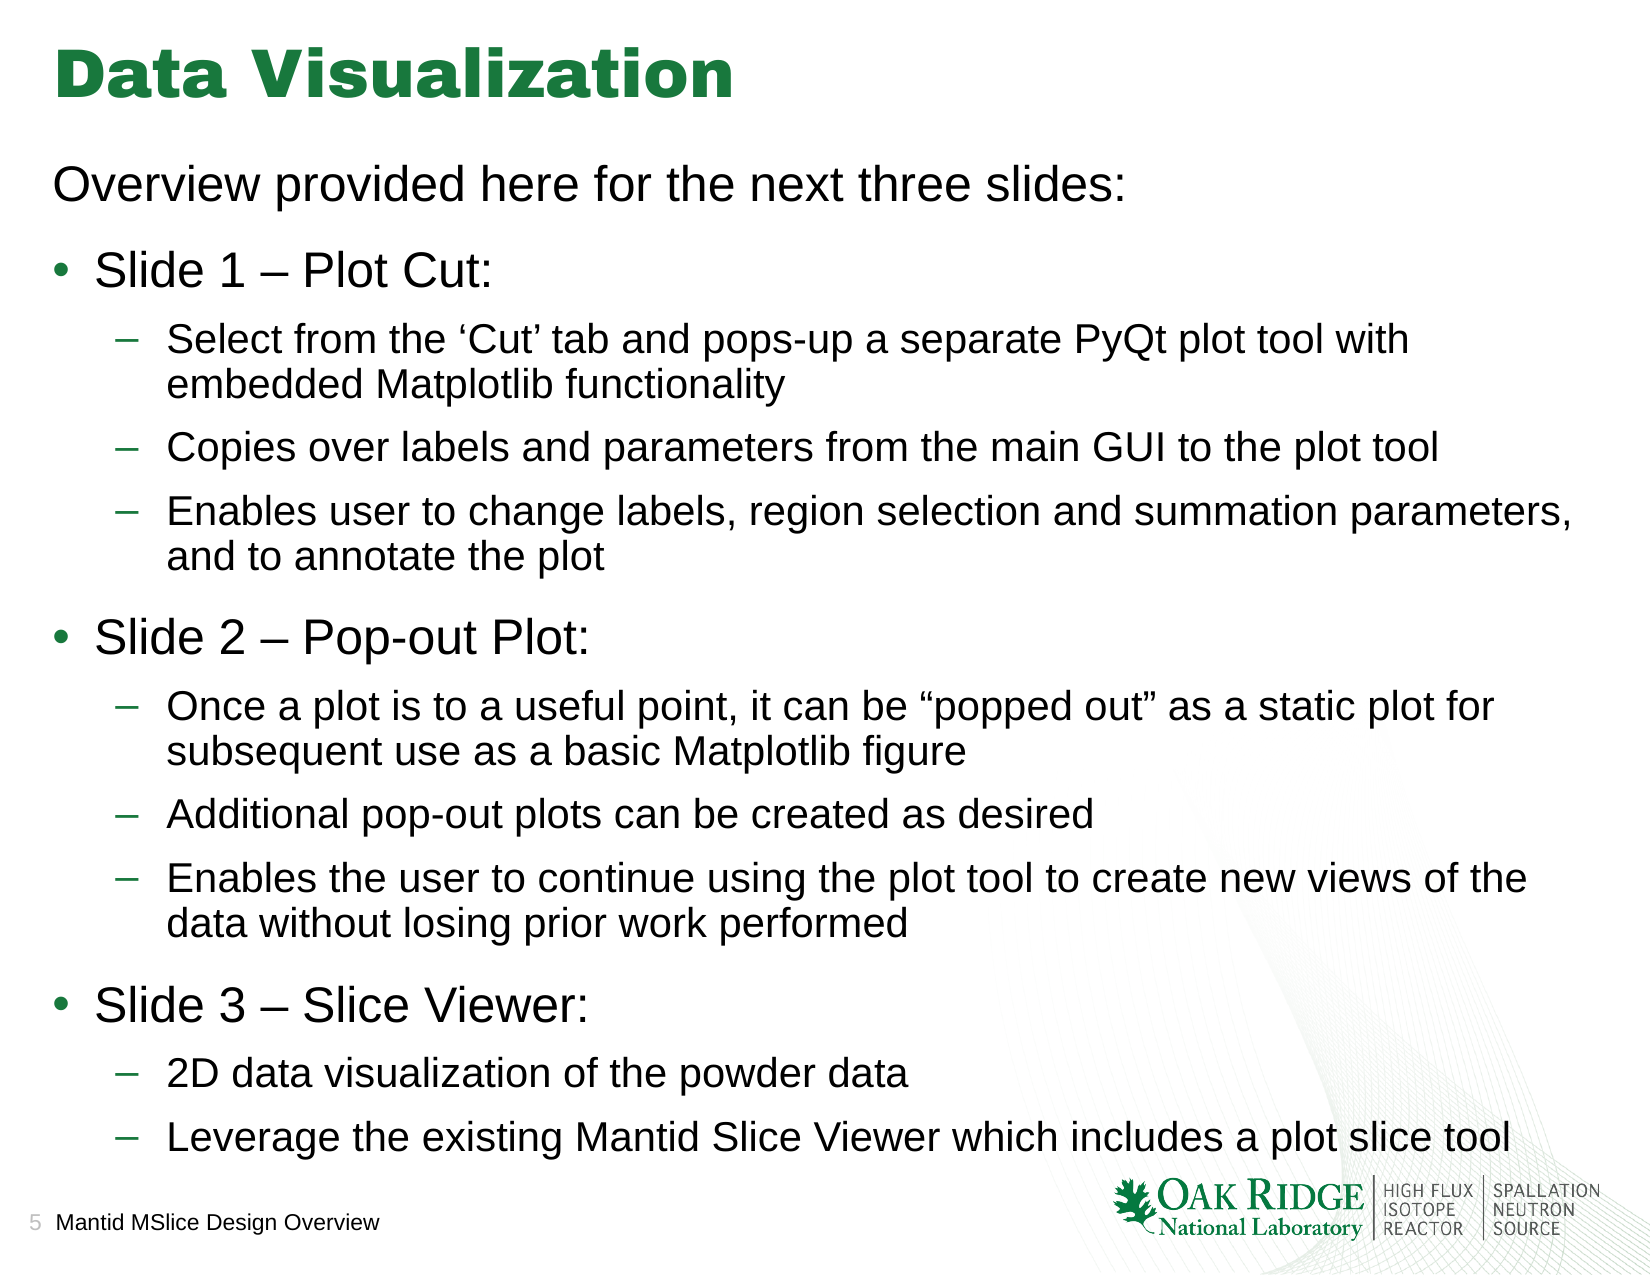

# Data Visualization
Overview provided here for the next three slides:
Slide 1 – Plot Cut:
Select from the ‘Cut’ tab and pops-up a separate PyQt plot tool with embedded Matplotlib functionality
Copies over labels and parameters from the main GUI to the plot tool
Enables user to change labels, region selection and summation parameters, and to annotate the plot
Slide 2 – Pop-out Plot:
Once a plot is to a useful point, it can be “popped out” as a static plot for subsequent use as a basic Matplotlib figure
Additional pop-out plots can be created as desired
Enables the user to continue using the plot tool to create new views of the data without losing prior work performed
Slide 3 – Slice Viewer:
2D data visualization of the powder data
Leverage the existing Mantid Slice Viewer which includes a plot slice tool